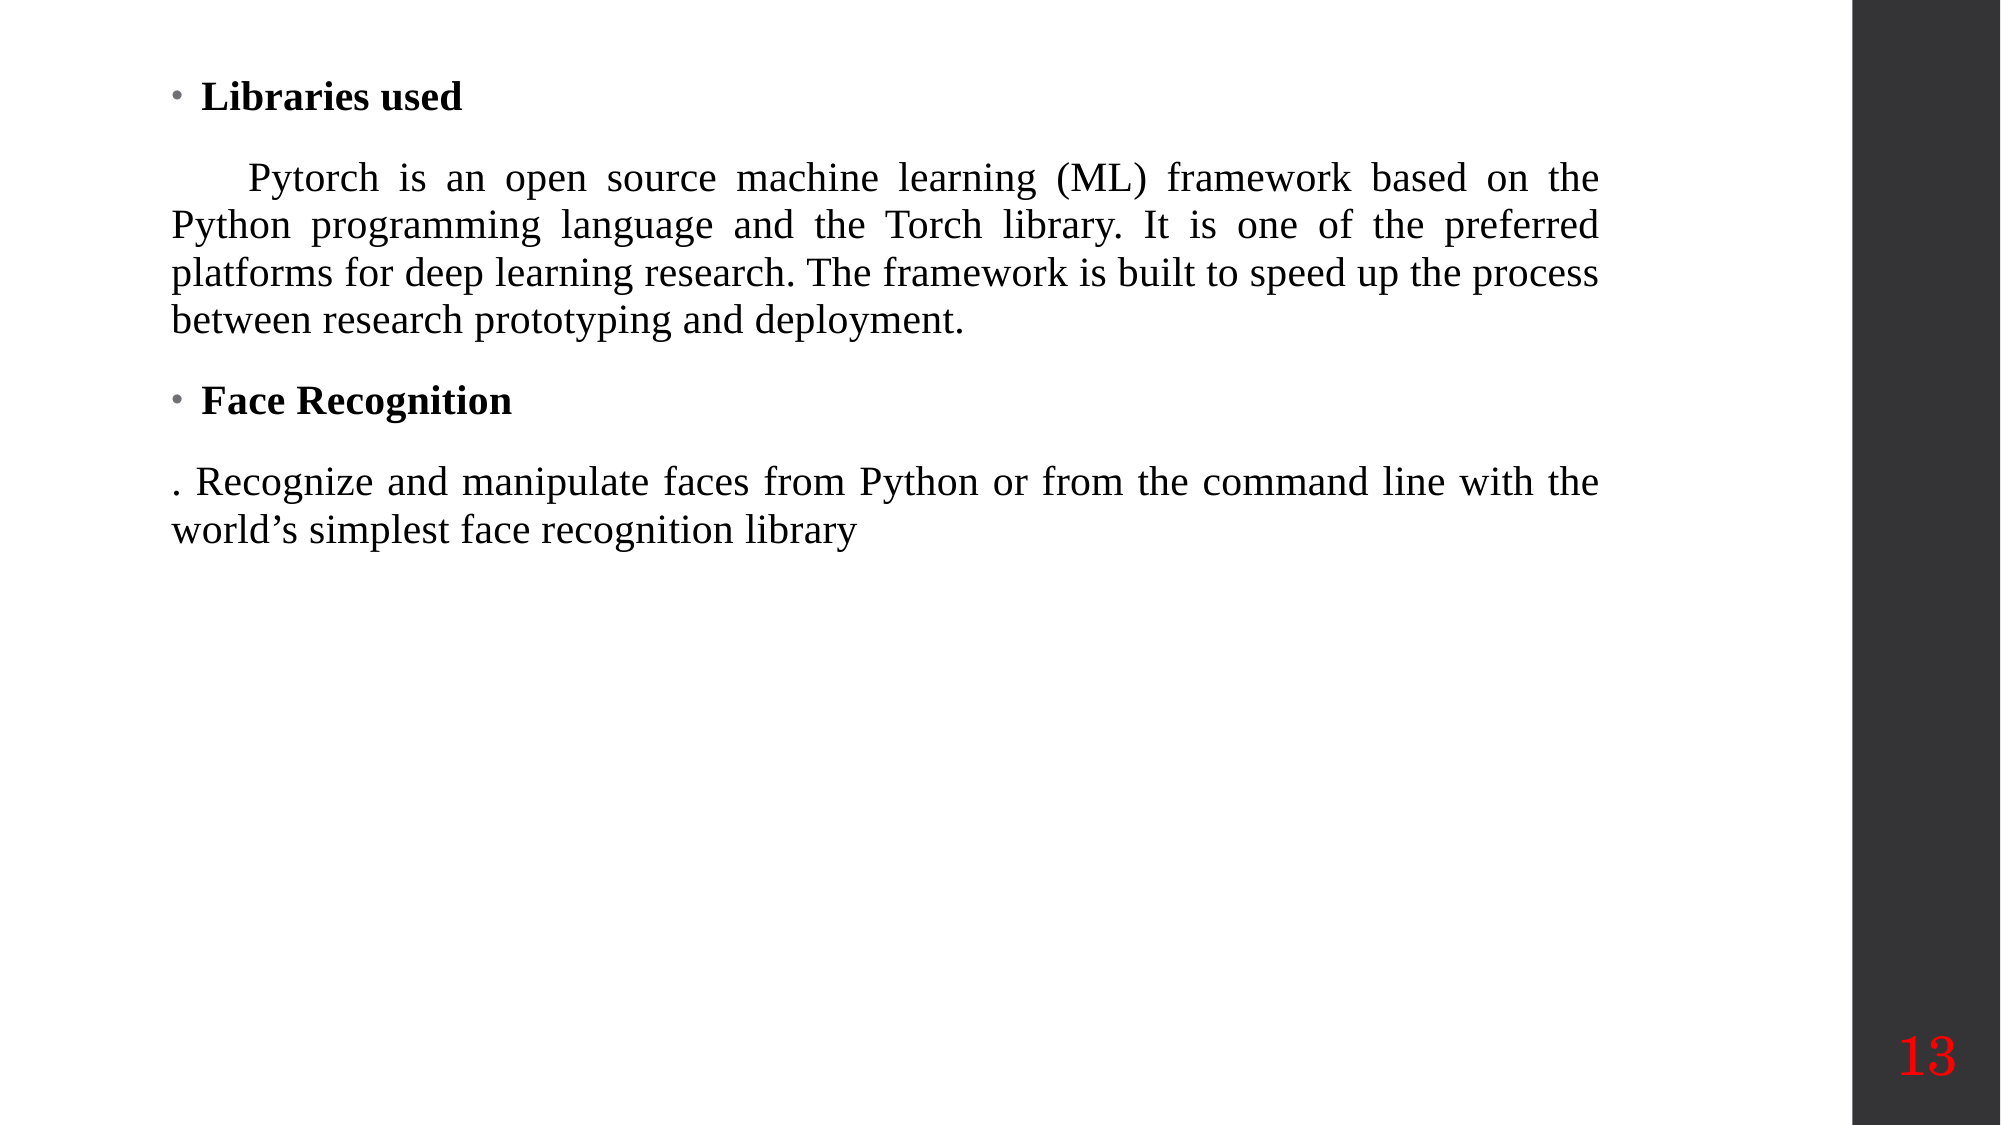

Libraries used
    Pytorch is an open source machine learning (ML) framework based on the Python programming language and the Torch library. It is one of the preferred platforms for deep learning research. The framework is built to speed up the process between research prototyping and deployment.
Face Recognition
. Recognize and manipulate faces from Python or from the command line with the world’s simplest face recognition library

13